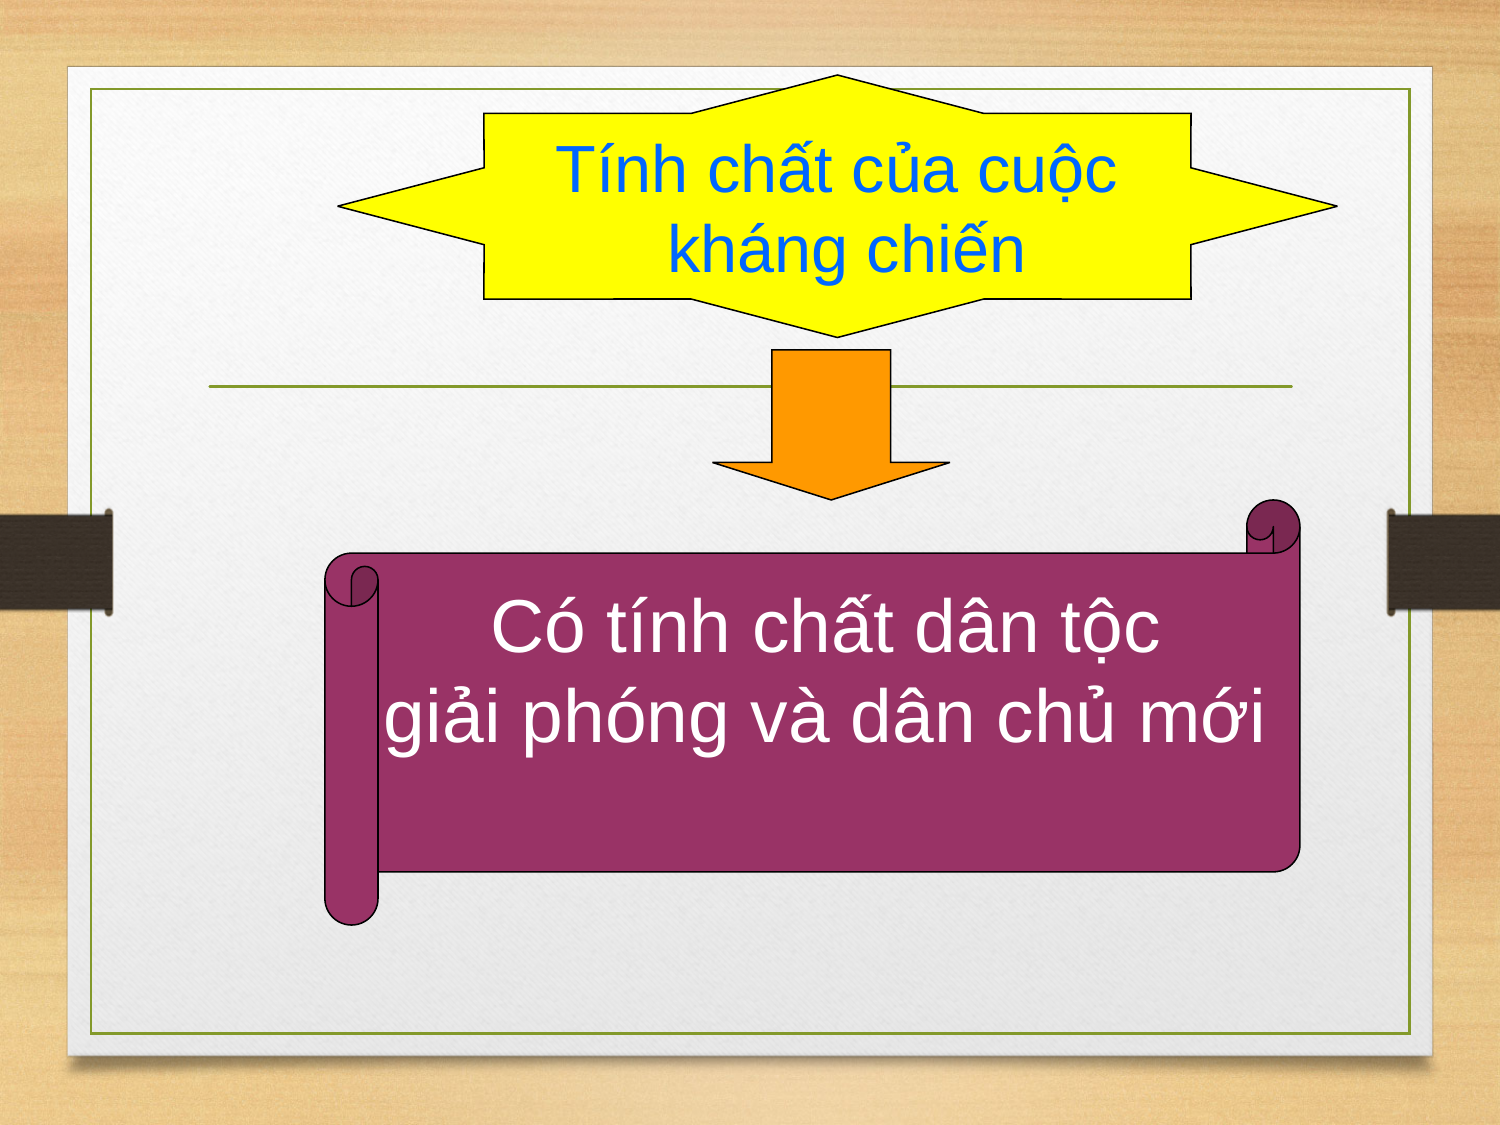

Tính chất của cuộc
 kháng chiến

Có tính chất dân tộc
giải phóng và dân chủ mới